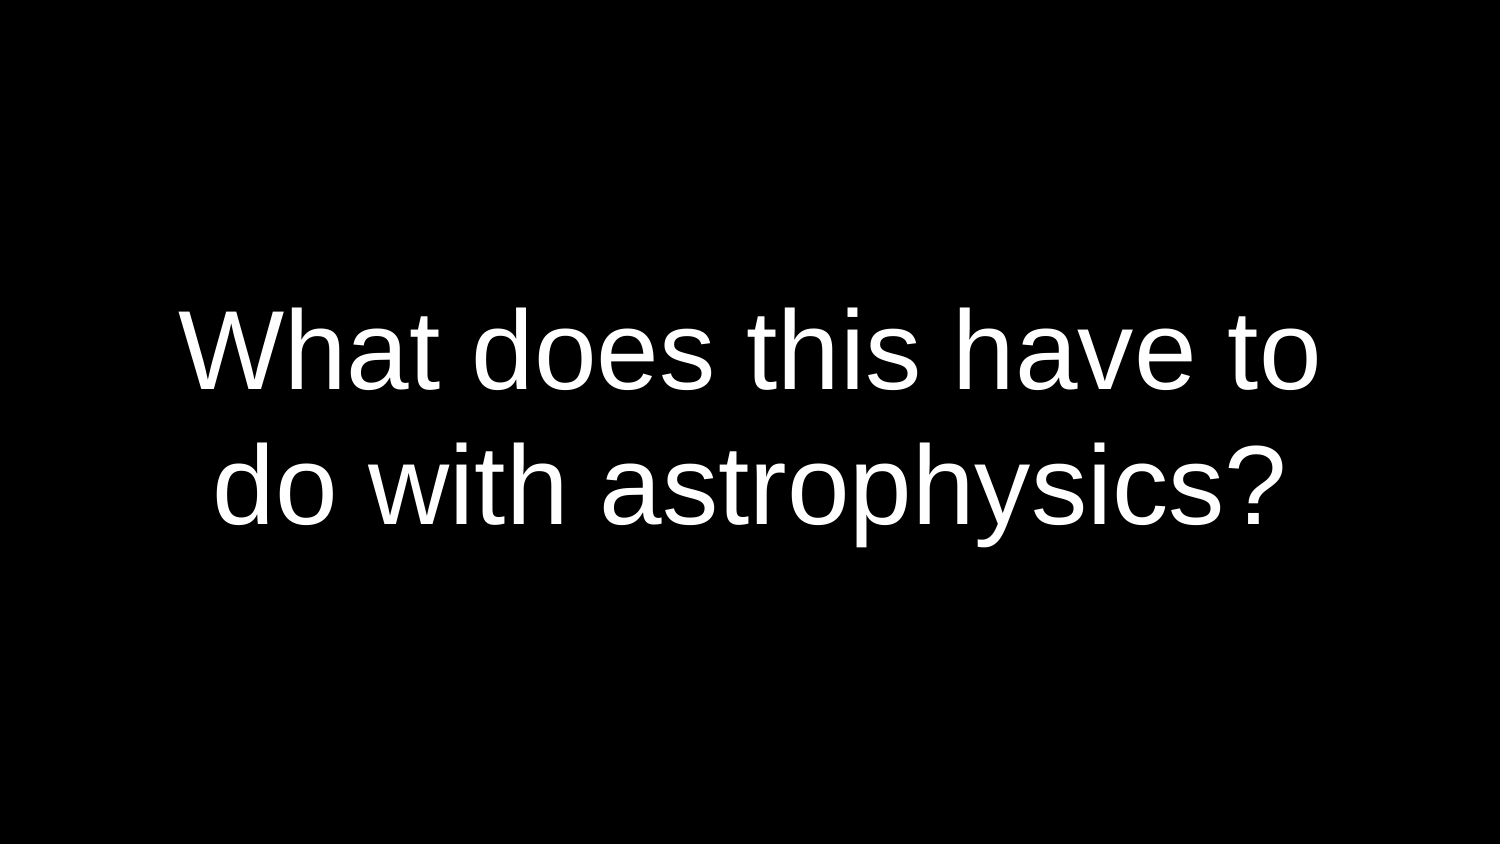

# What does this have to do with astrophysics?